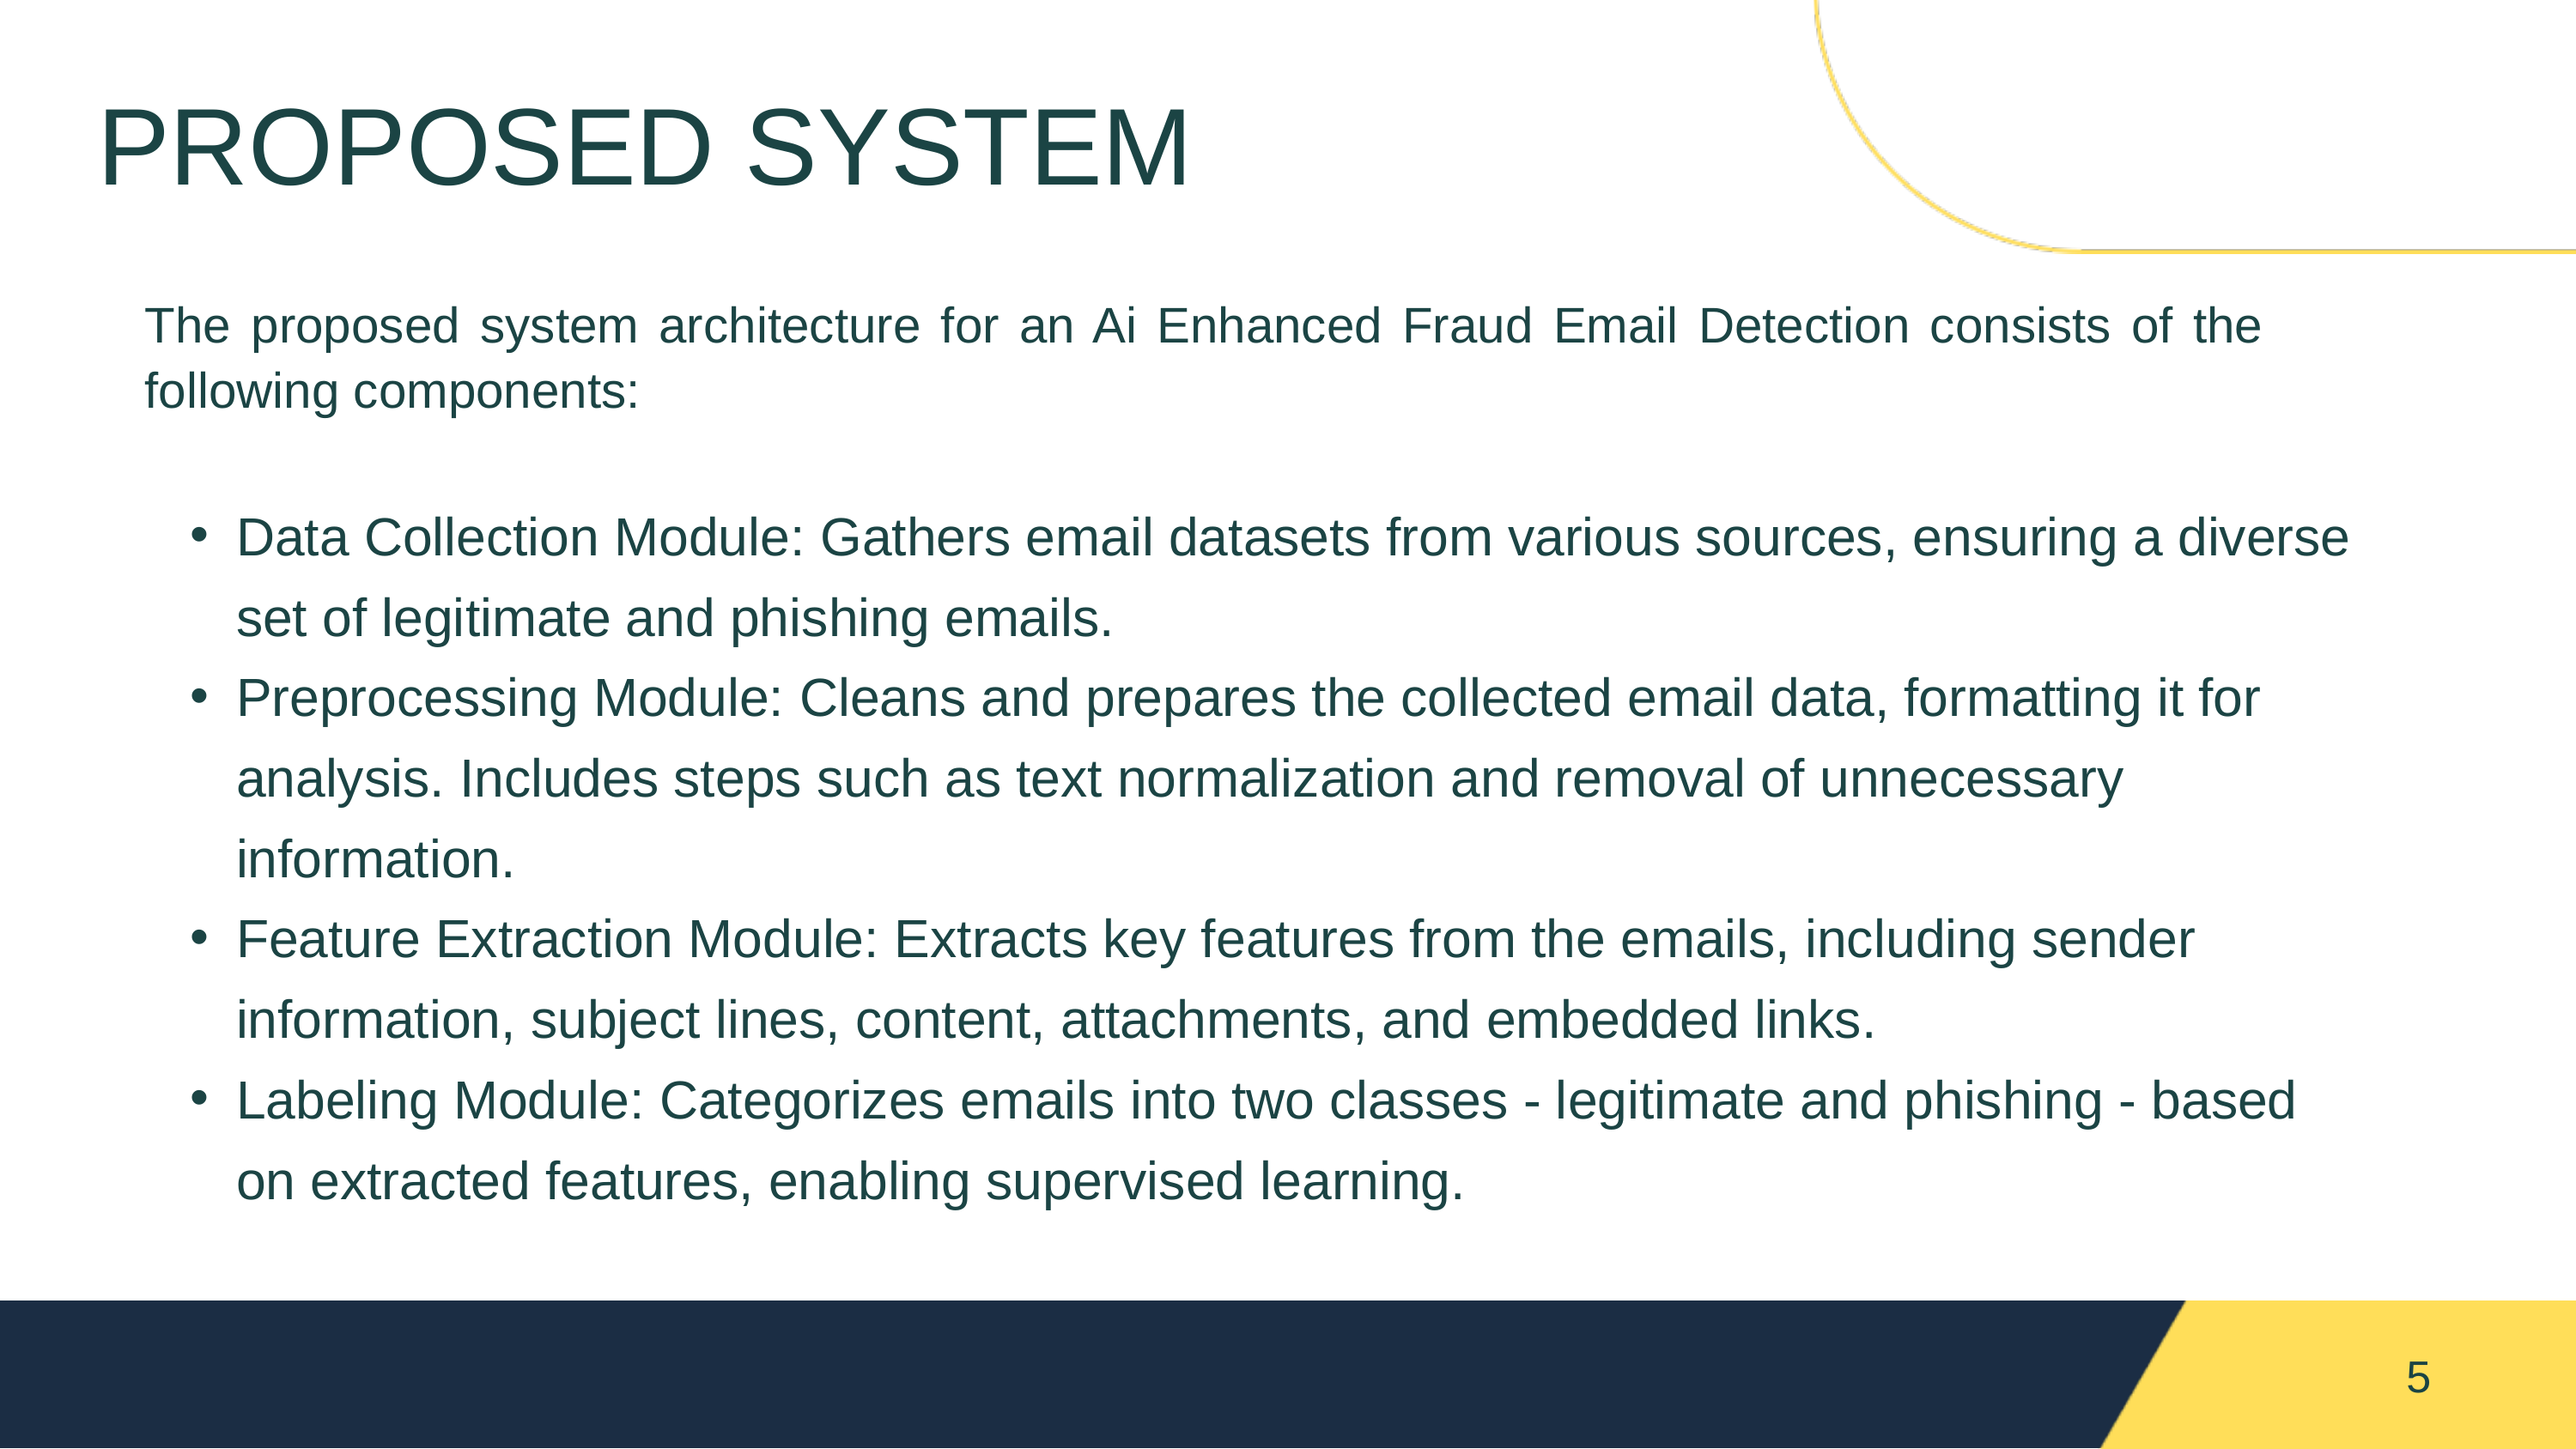

PROPOSED SYSTEM
The proposed system architecture for an Ai Enhanced Fraud Email Detection consists of the following components:
Data Collection Module: Gathers email datasets from various sources, ensuring a diverse set of legitimate and phishing emails.
Preprocessing Module: Cleans and prepares the collected email data, formatting it for analysis. Includes steps such as text normalization and removal of unnecessary information.
Feature Extraction Module: Extracts key features from the emails, including sender information, subject lines, content, attachments, and embedded links.
Labeling Module: Categorizes emails into two classes - legitimate and phishing - based on extracted features, enabling supervised learning.

5